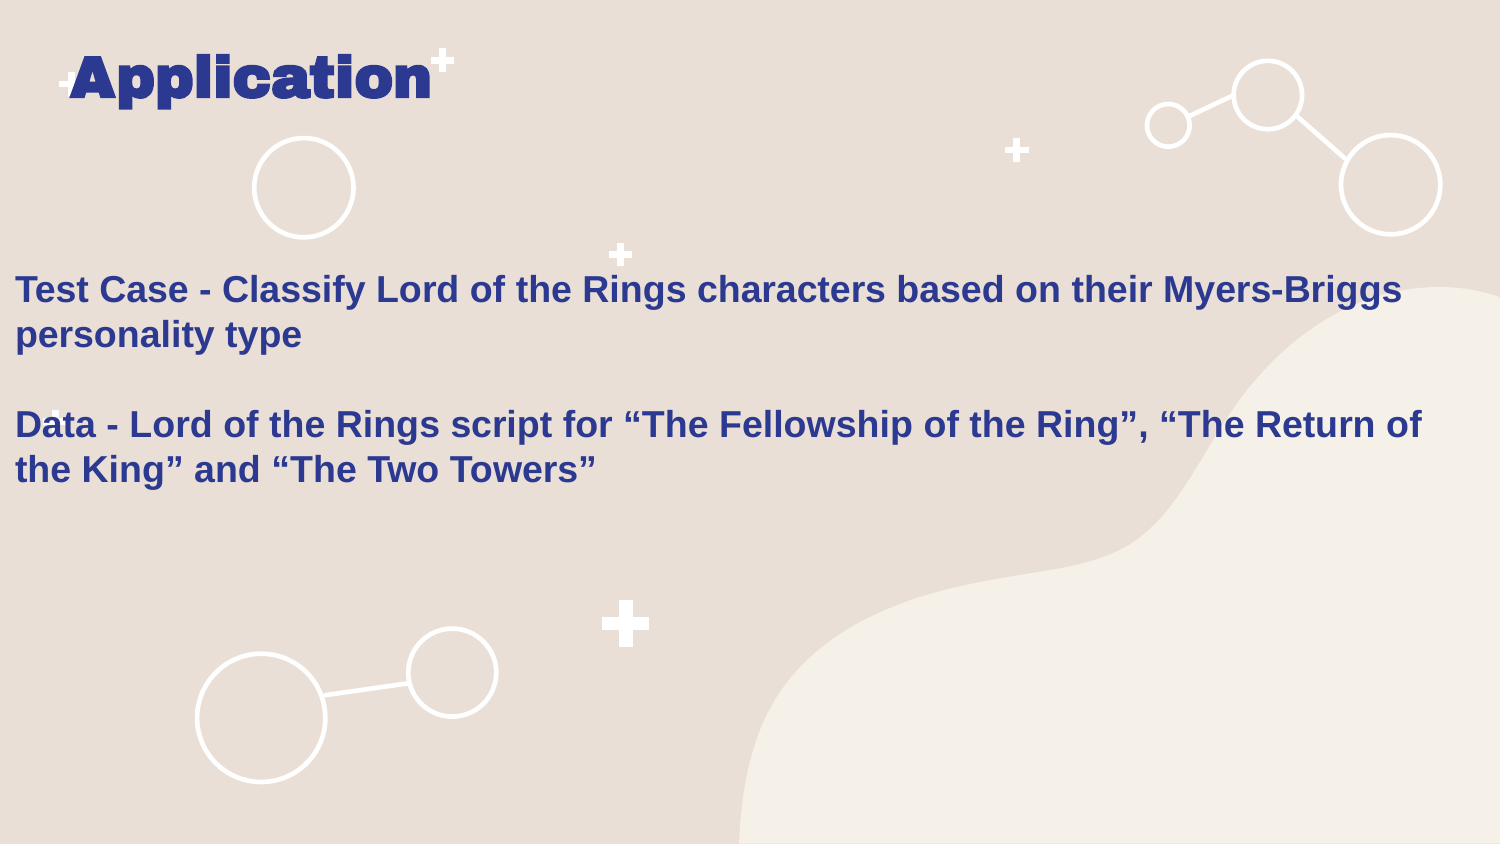

# Application
Test Case - Classify Lord of the Rings characters based on their Myers-Briggs personality type

Data - Lord of the Rings script for “The Fellowship of the Ring”, “The Return of the King” and “The Two Towers”